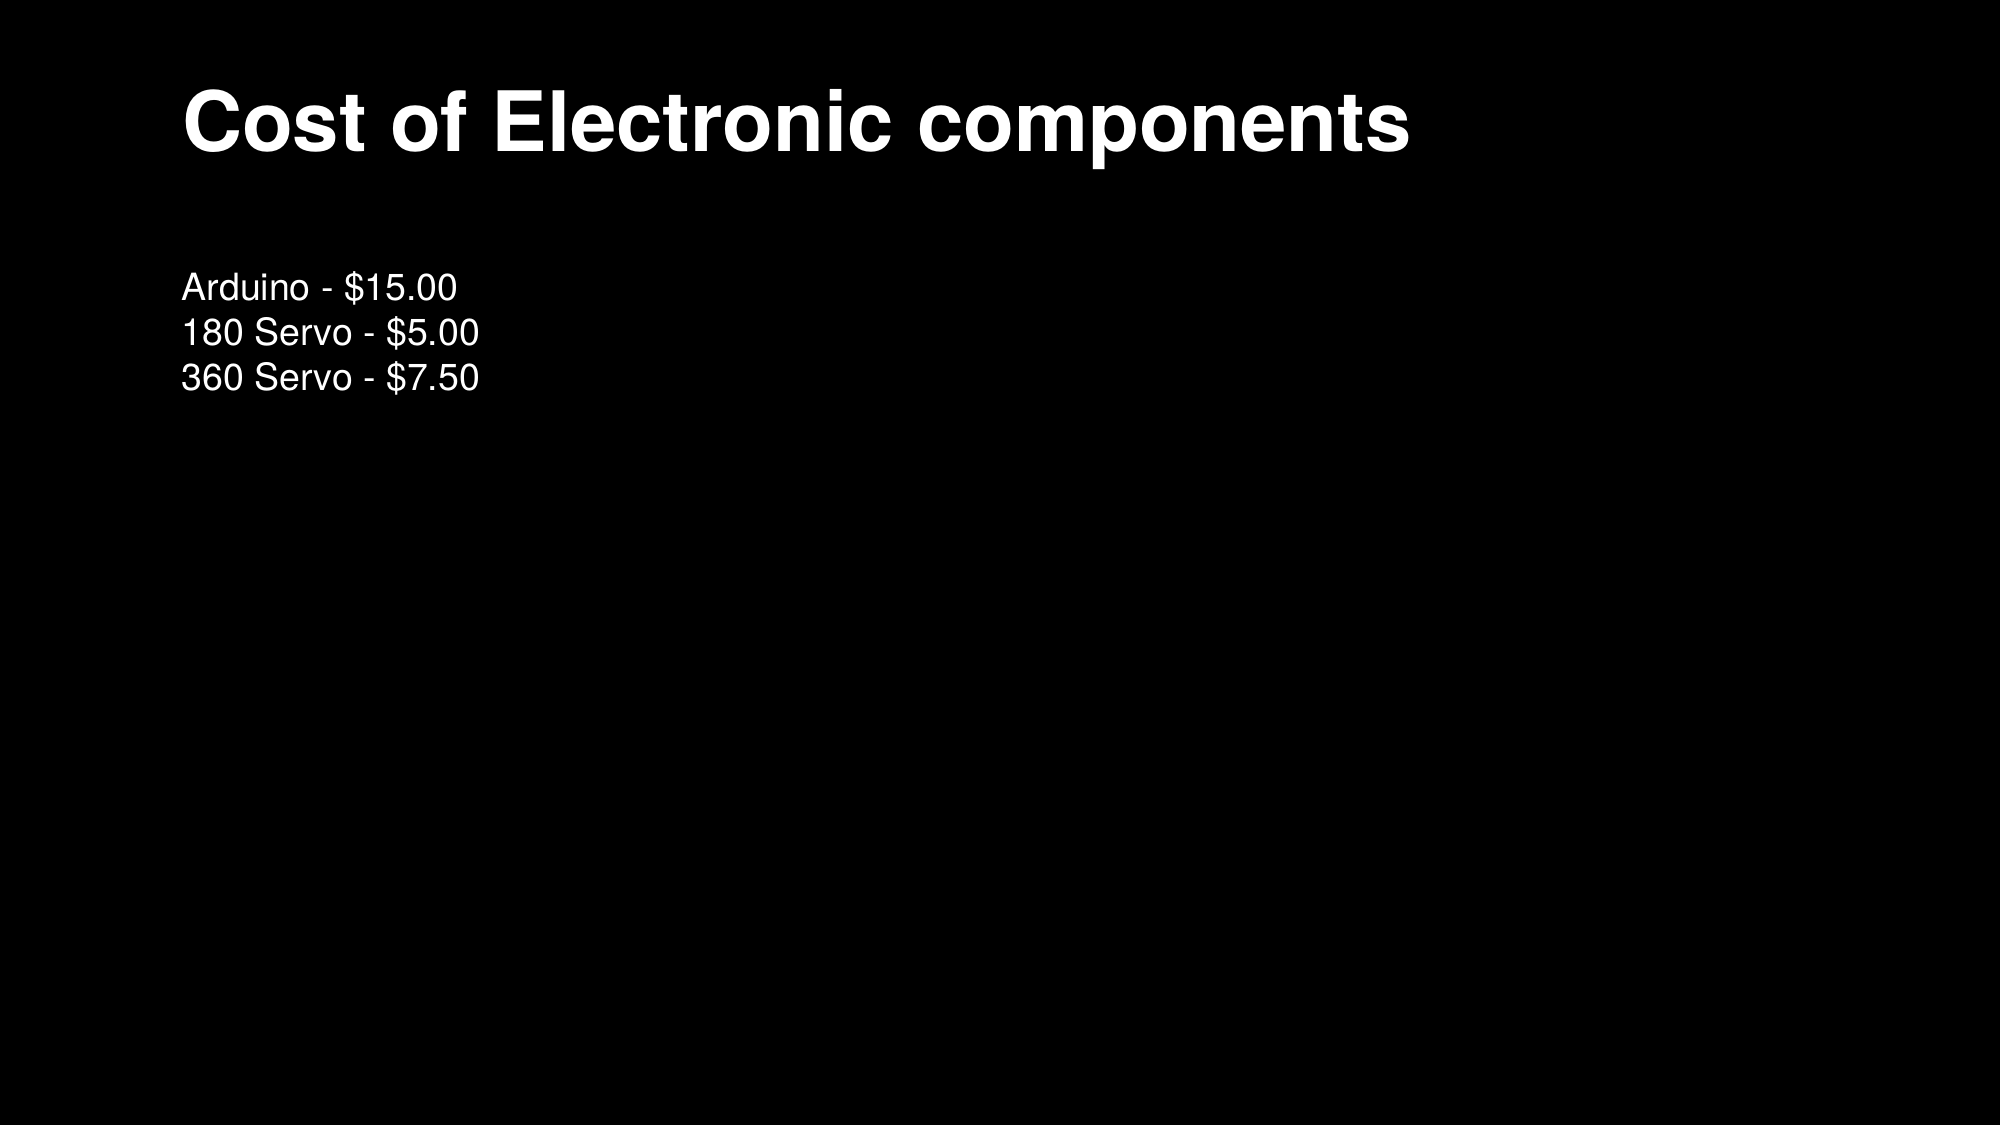

Cost of Electronic components
Arduino - $15.00
180 Servo - $5.00
360 Servo - $7.50